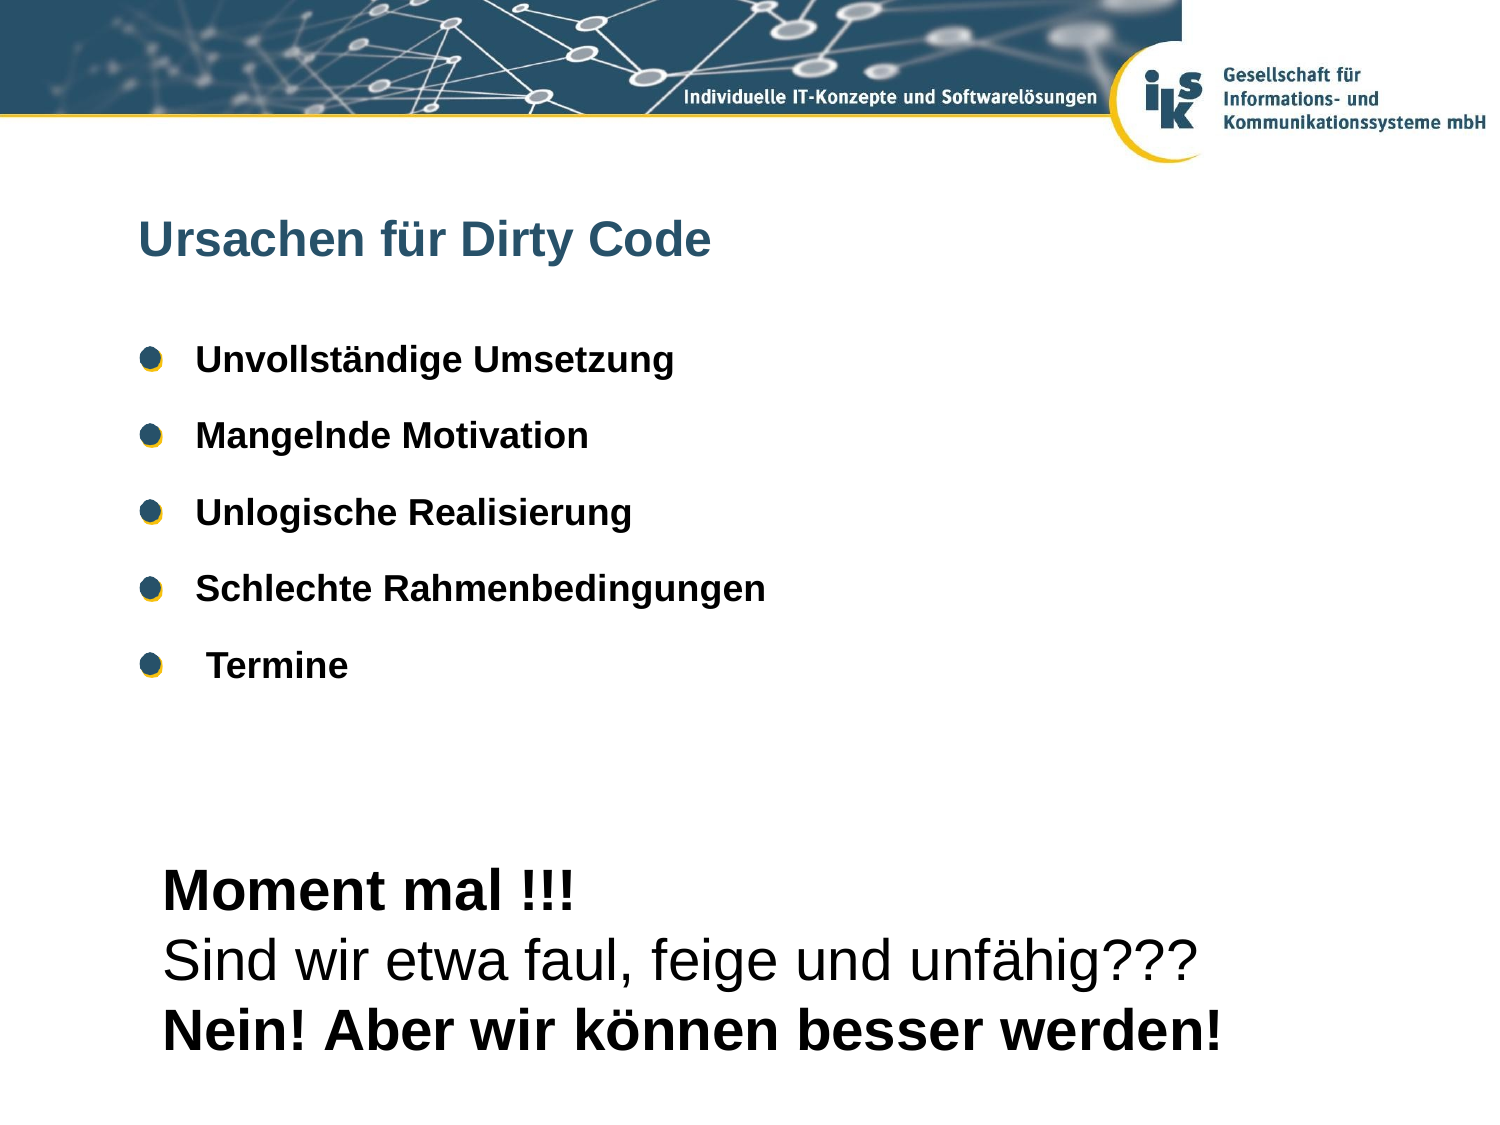

Ursachen für Dirty Code
Unvollständige Umsetzung  Mangelnde Motivation  Unlogische Realisierung  Schlechte Rahmenbedingungen  Termine

Moment mal !!!
Sind wir etwa faul, feige und unfähig???
Nein! Aber wir können besser werden!